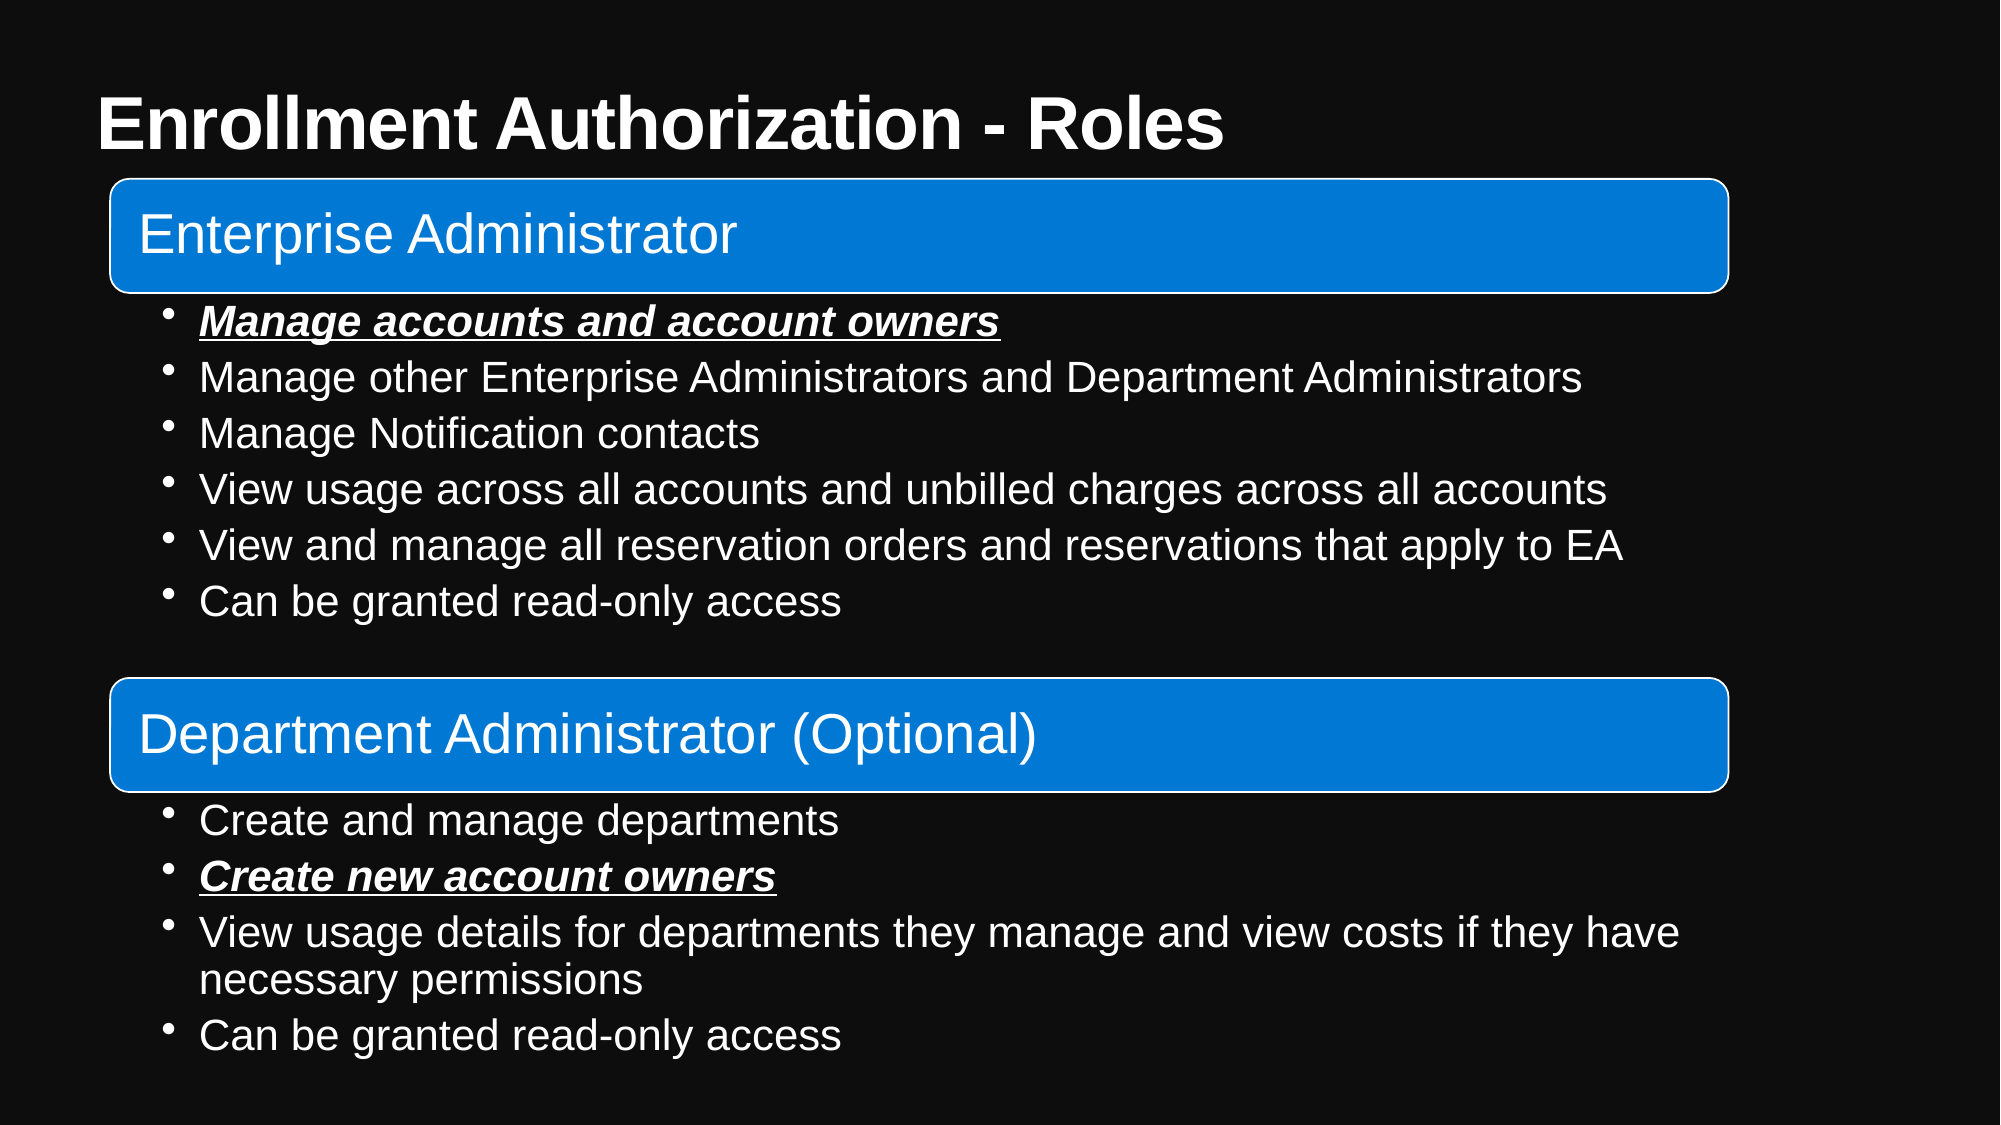

# Enrollment Authorization - Roles
Enterprise Administrator
Manage accounts and account owners
Manage other Enterprise Administrators and Department Administrators
Manage Notification contacts
View usage across all accounts and unbilled charges across all accounts
View and manage all reservation orders and reservations that apply to EA
Can be granted read-only access
Department Administrator (Optional)
Create and manage departments
Create new account owners
View usage details for departments they manage and view costs if they have necessary permissions
Can be granted read-only access